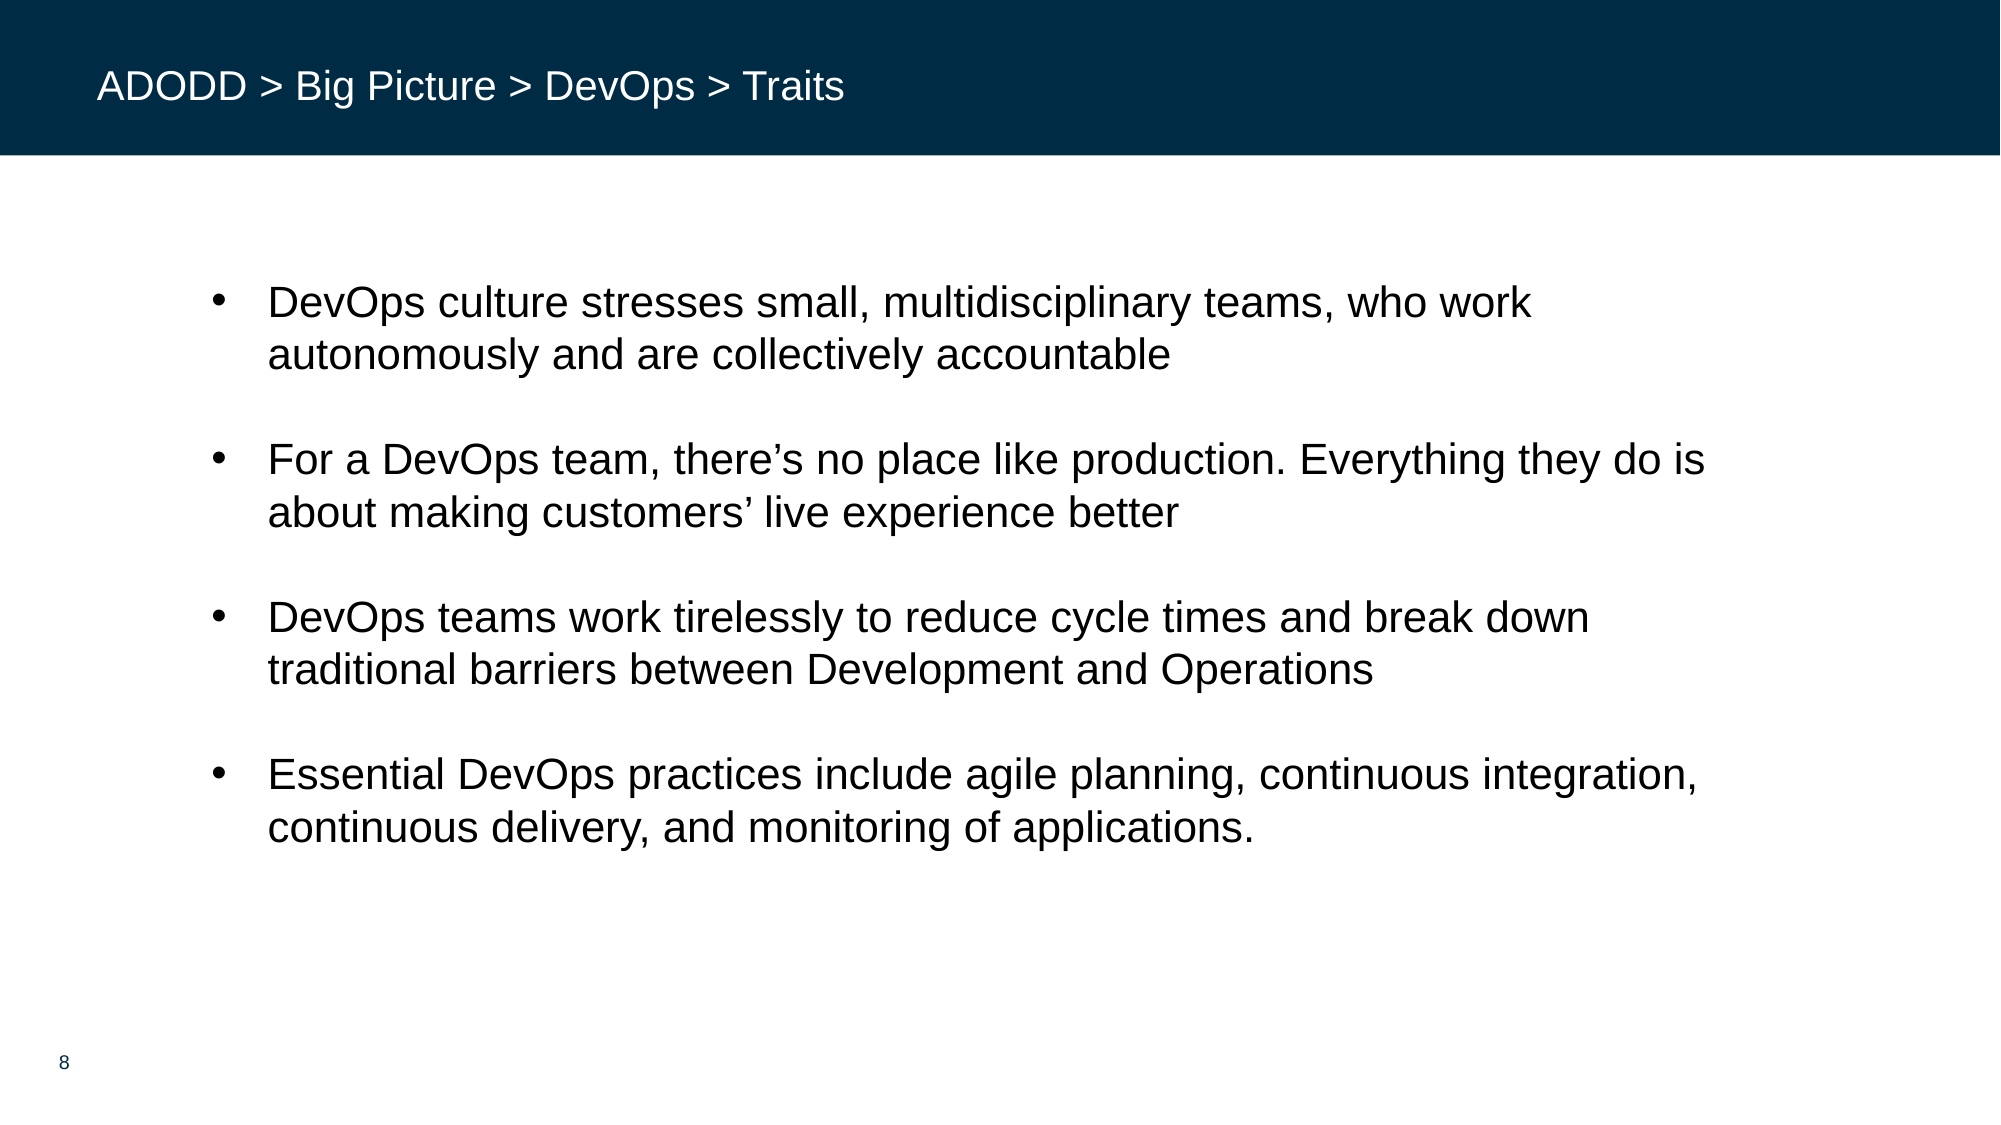

ADODD > Big Picture > DevOps > Traits
DevOps culture stresses small, multidisciplinary teams, who work autonomously and are collectively accountable

For a DevOps team, there’s no place like production. Everything they do is about making customers’ live experience better

DevOps teams work tirelessly to reduce cycle times and break down traditional barriers between Development and Operations

Essential DevOps practices include agile planning, continuous integration, continuous delivery, and monitoring of applications.